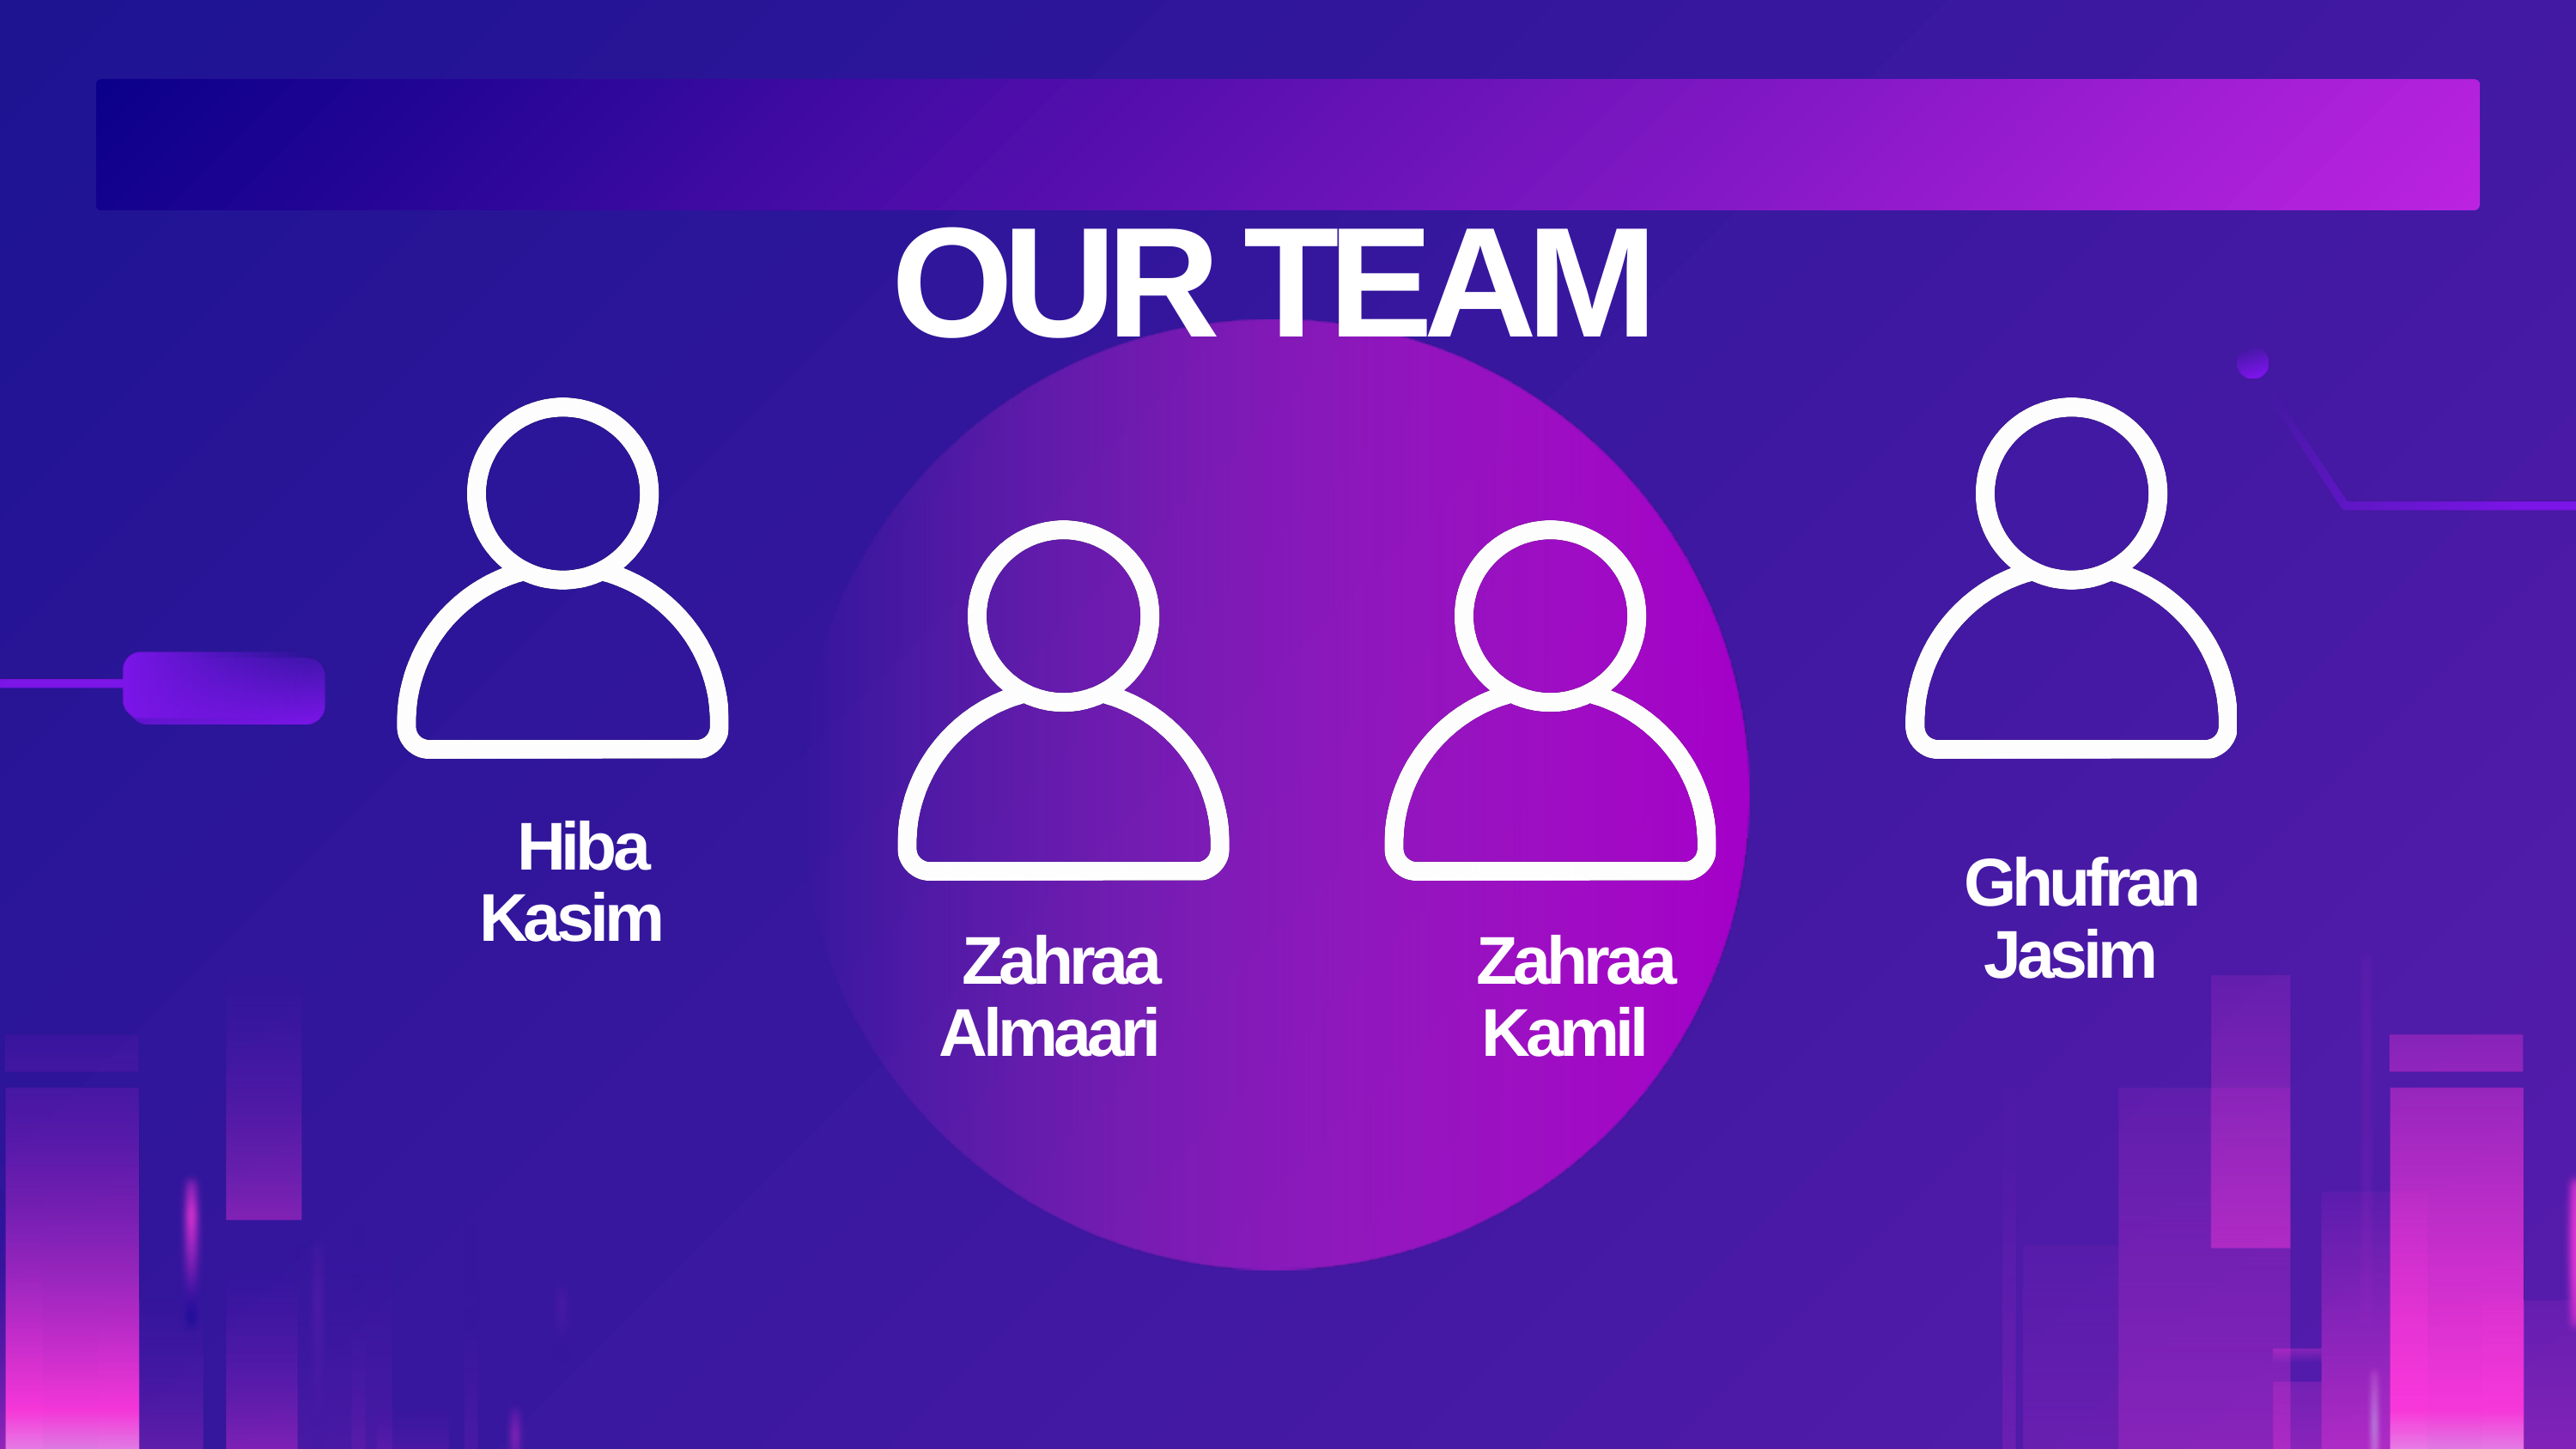

OUR TEAM

 Hiba Kasim
 Ghufran Jasim
 Zahraa Almaari
 Zahraa Kamil